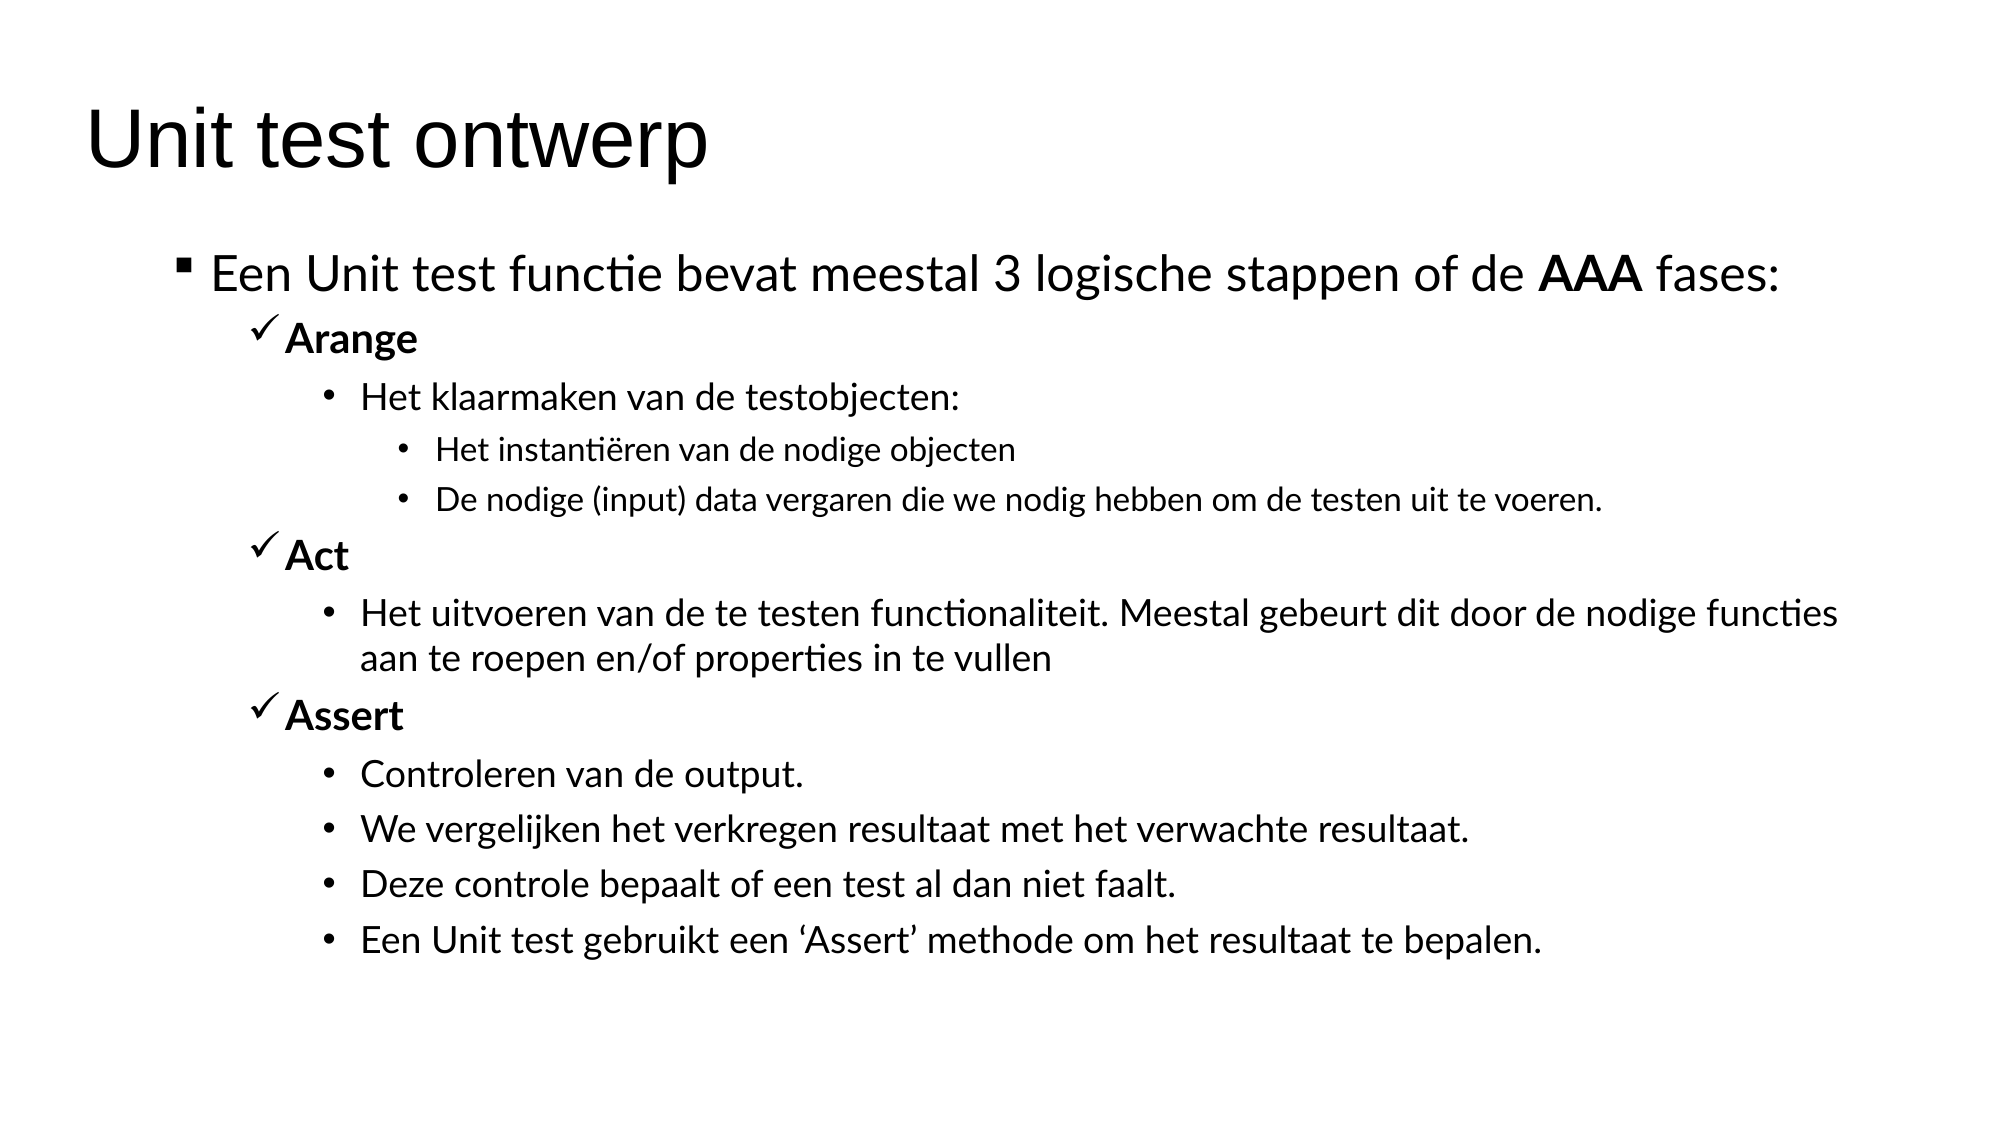

# Unit test ontwerp
Een Unit test functie bevat meestal 3 logische stappen of de AAA fases:
Arange
Het klaarmaken van de testobjecten:
Het instantiëren van de nodige objecten
De nodige (input) data vergaren die we nodig hebben om de testen uit te voeren.
Act
Het uitvoeren van de te testen functionaliteit. Meestal gebeurt dit door de nodige functies aan te roepen en/of properties in te vullen
Assert
Controleren van de output.
We vergelijken het verkregen resultaat met het verwachte resultaat.
Deze controle bepaalt of een test al dan niet faalt.
Een Unit test gebruikt een ‘Assert’ methode om het resultaat te bepalen.